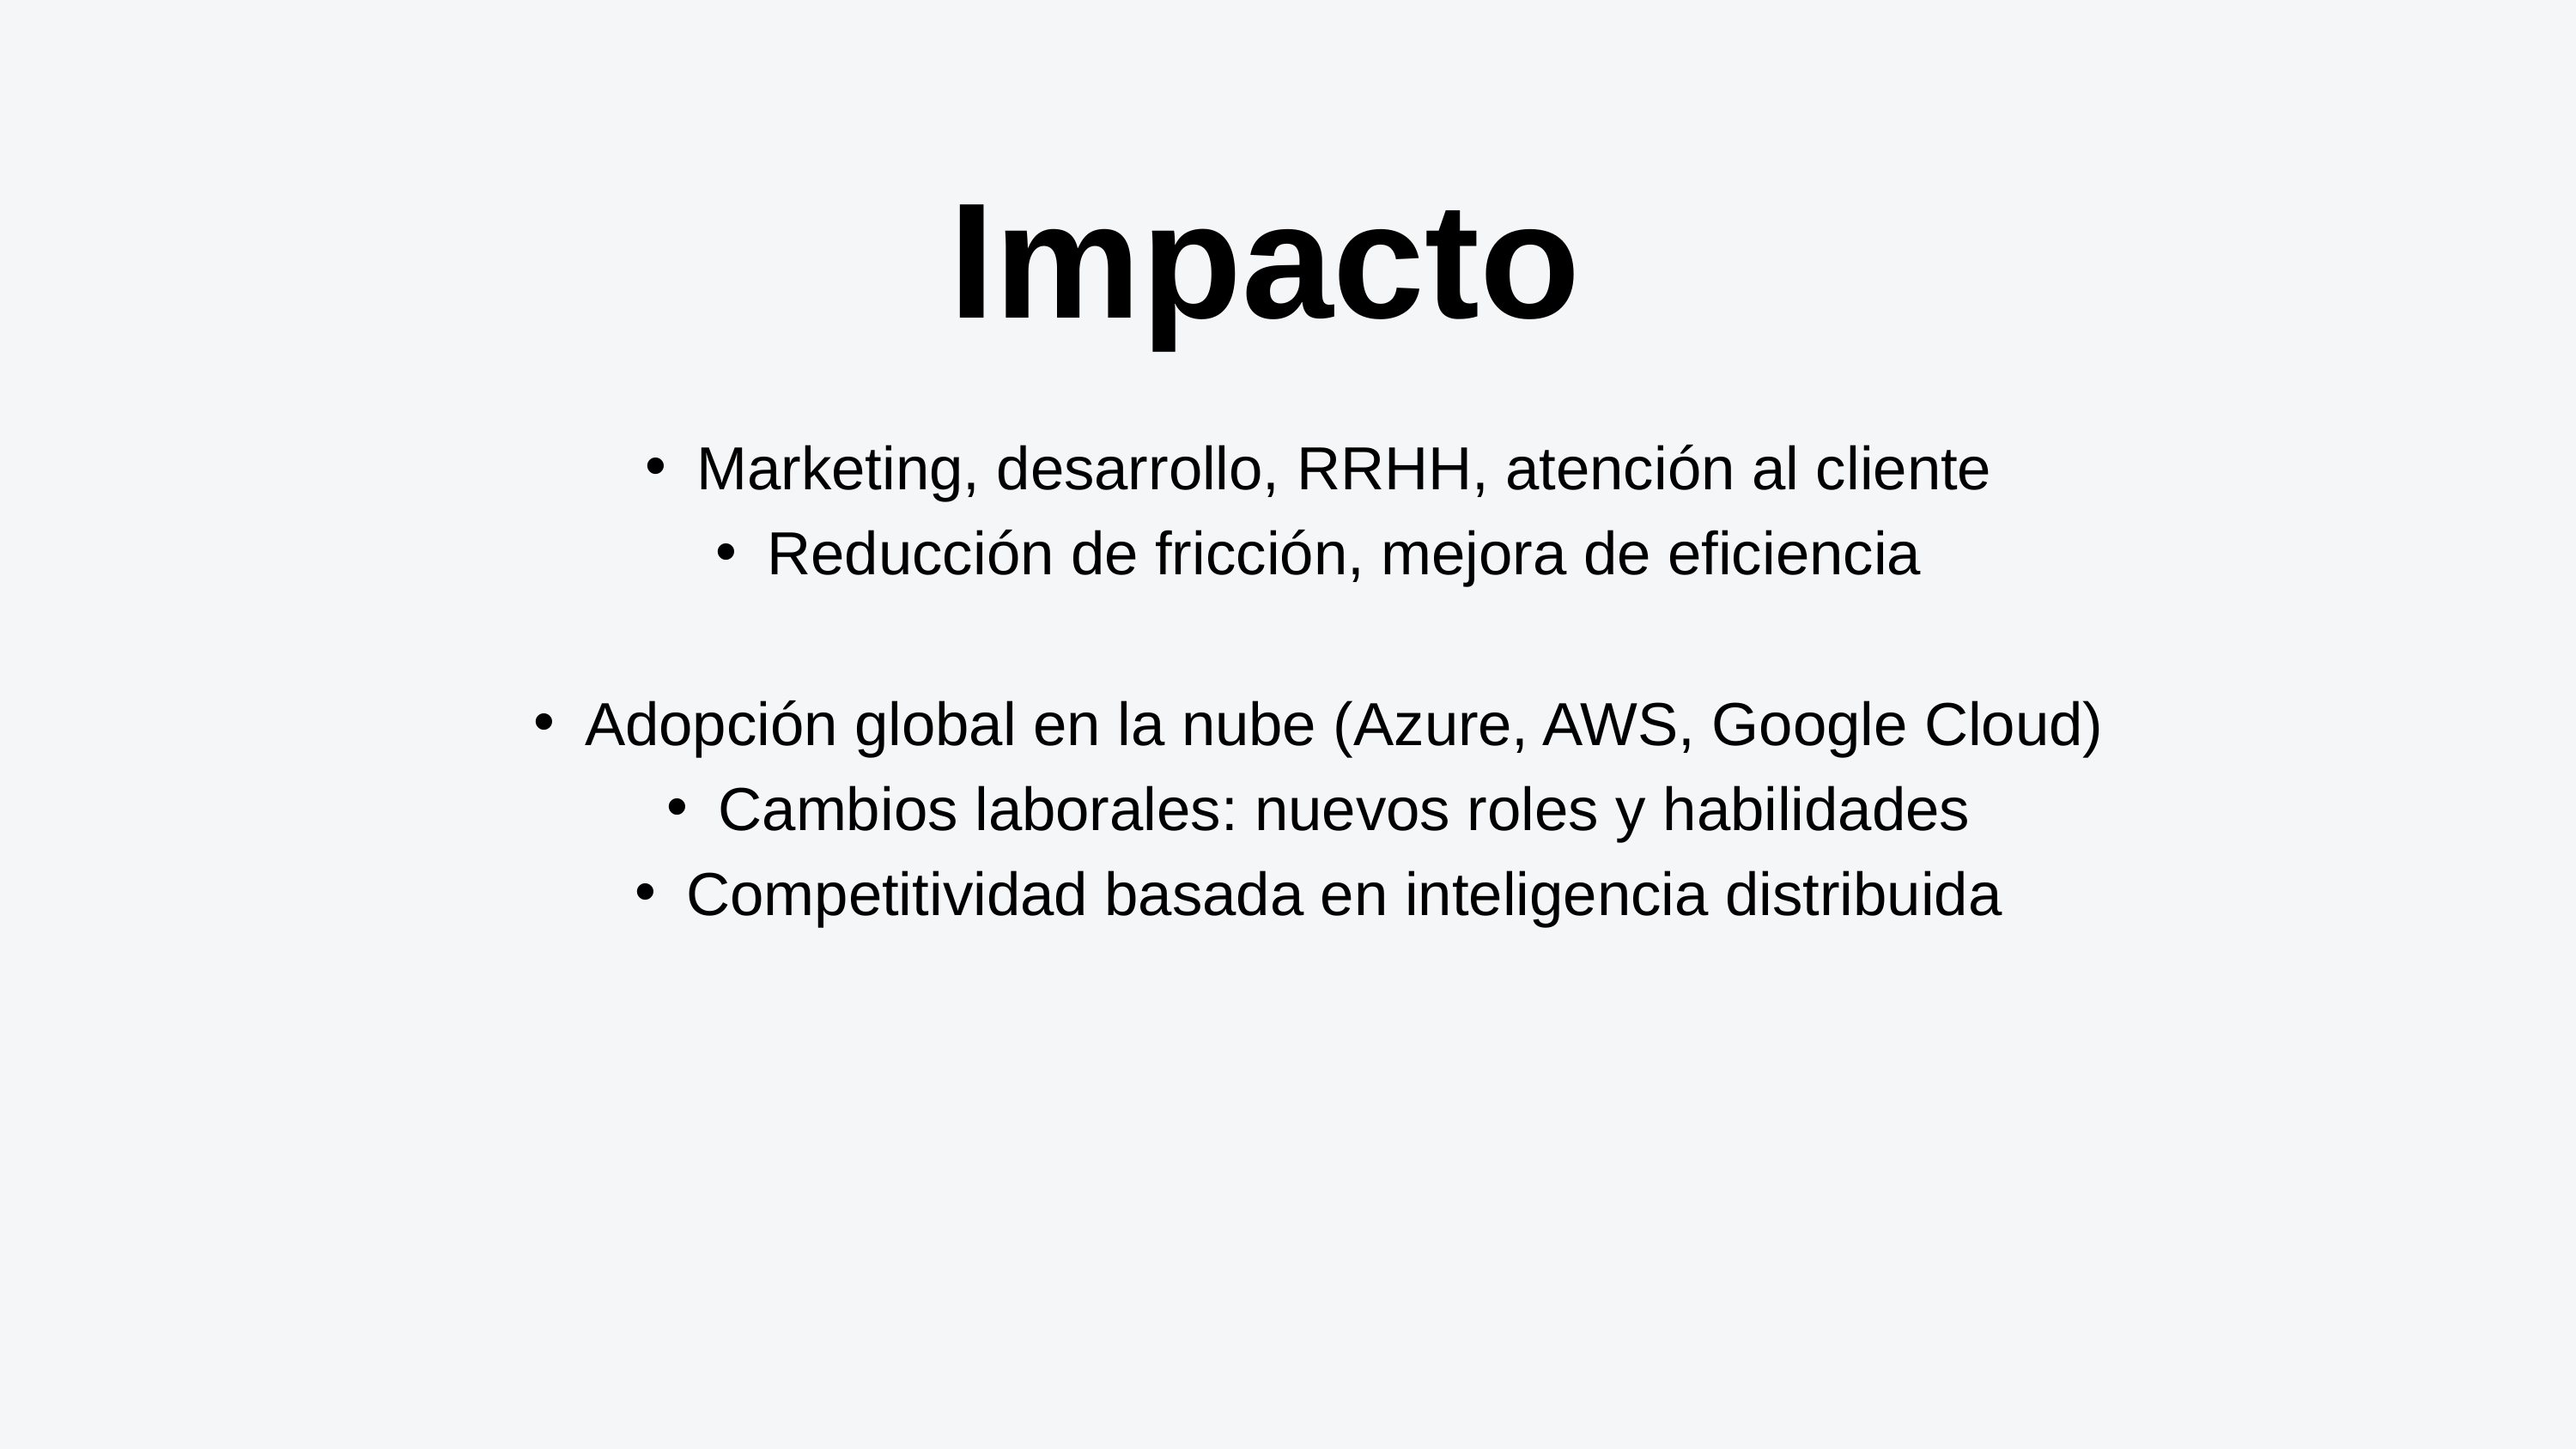

Impacto

Marketing, desarrollo, RRHH, atención al cliente
Reducción de fricción, mejora de eficiencia

Adopción global en la nube (Azure, AWS, Google Cloud)
Cambios laborales: nuevos roles y habilidades
Competitividad basada en inteligencia distribuida